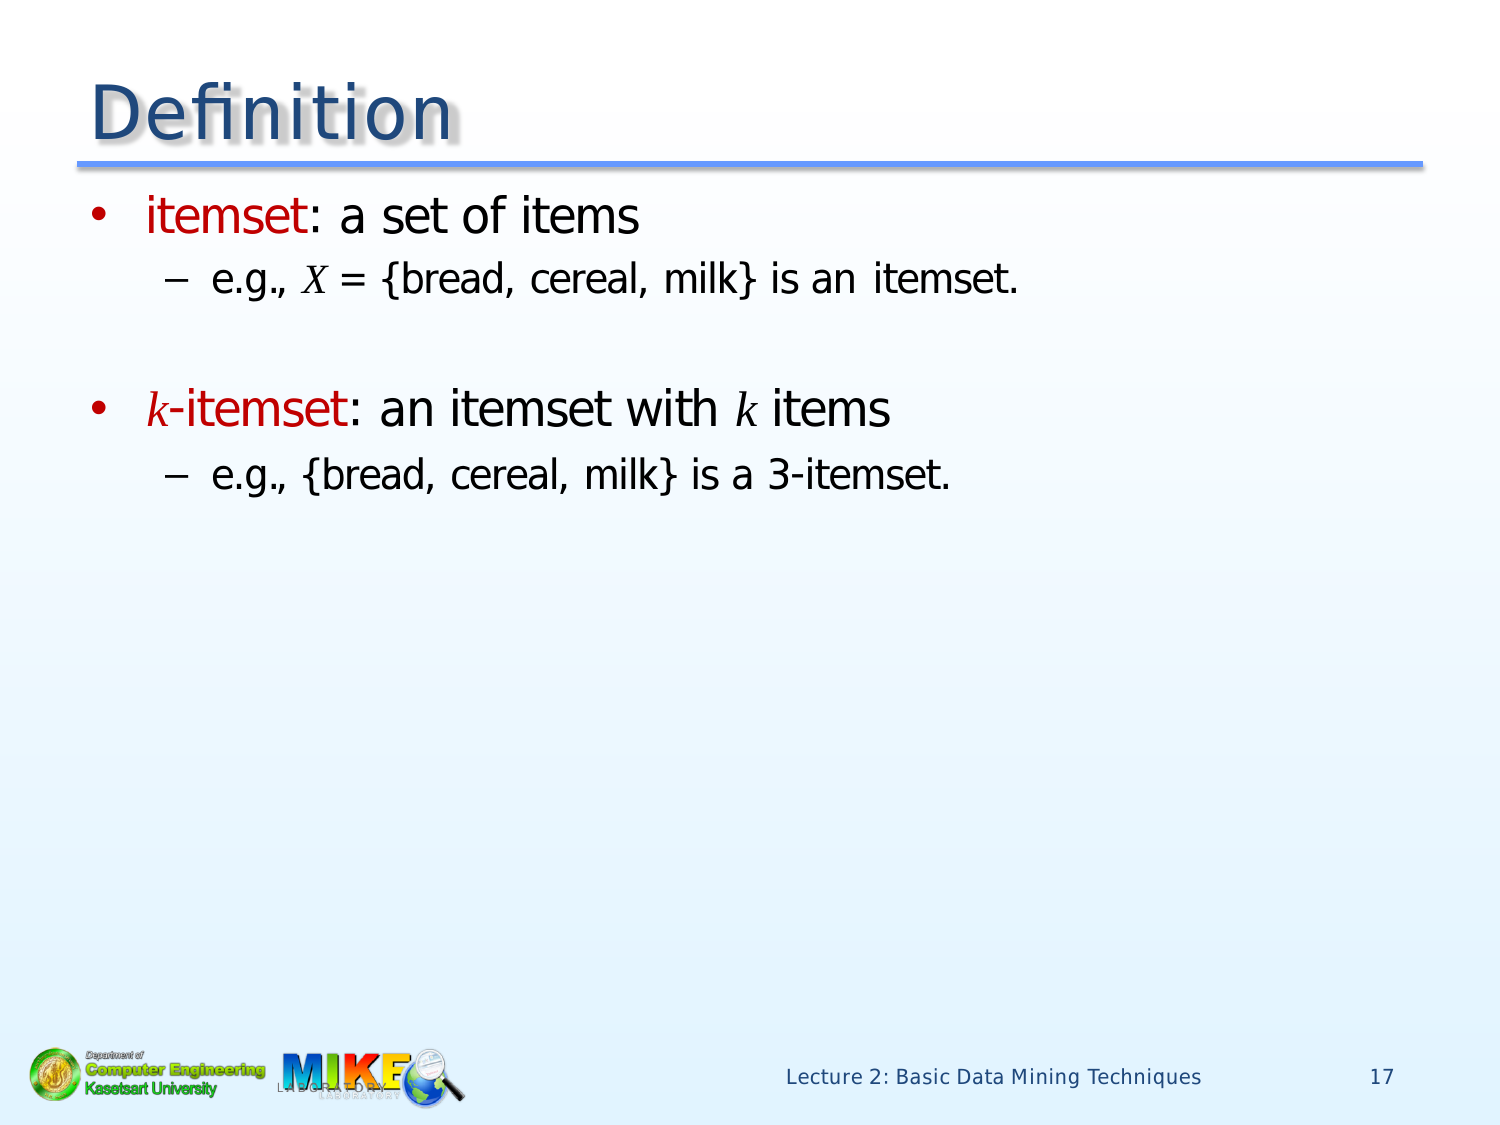

# Definition
itemset: a set of items
e.g., X = {bread, cereal, milk} is an itemset.

k-itemset: an itemset with k items
e.g., {bread, cereal, milk} is a 3-itemset.
Lecture 2: Basic Data Mining Techniques
17